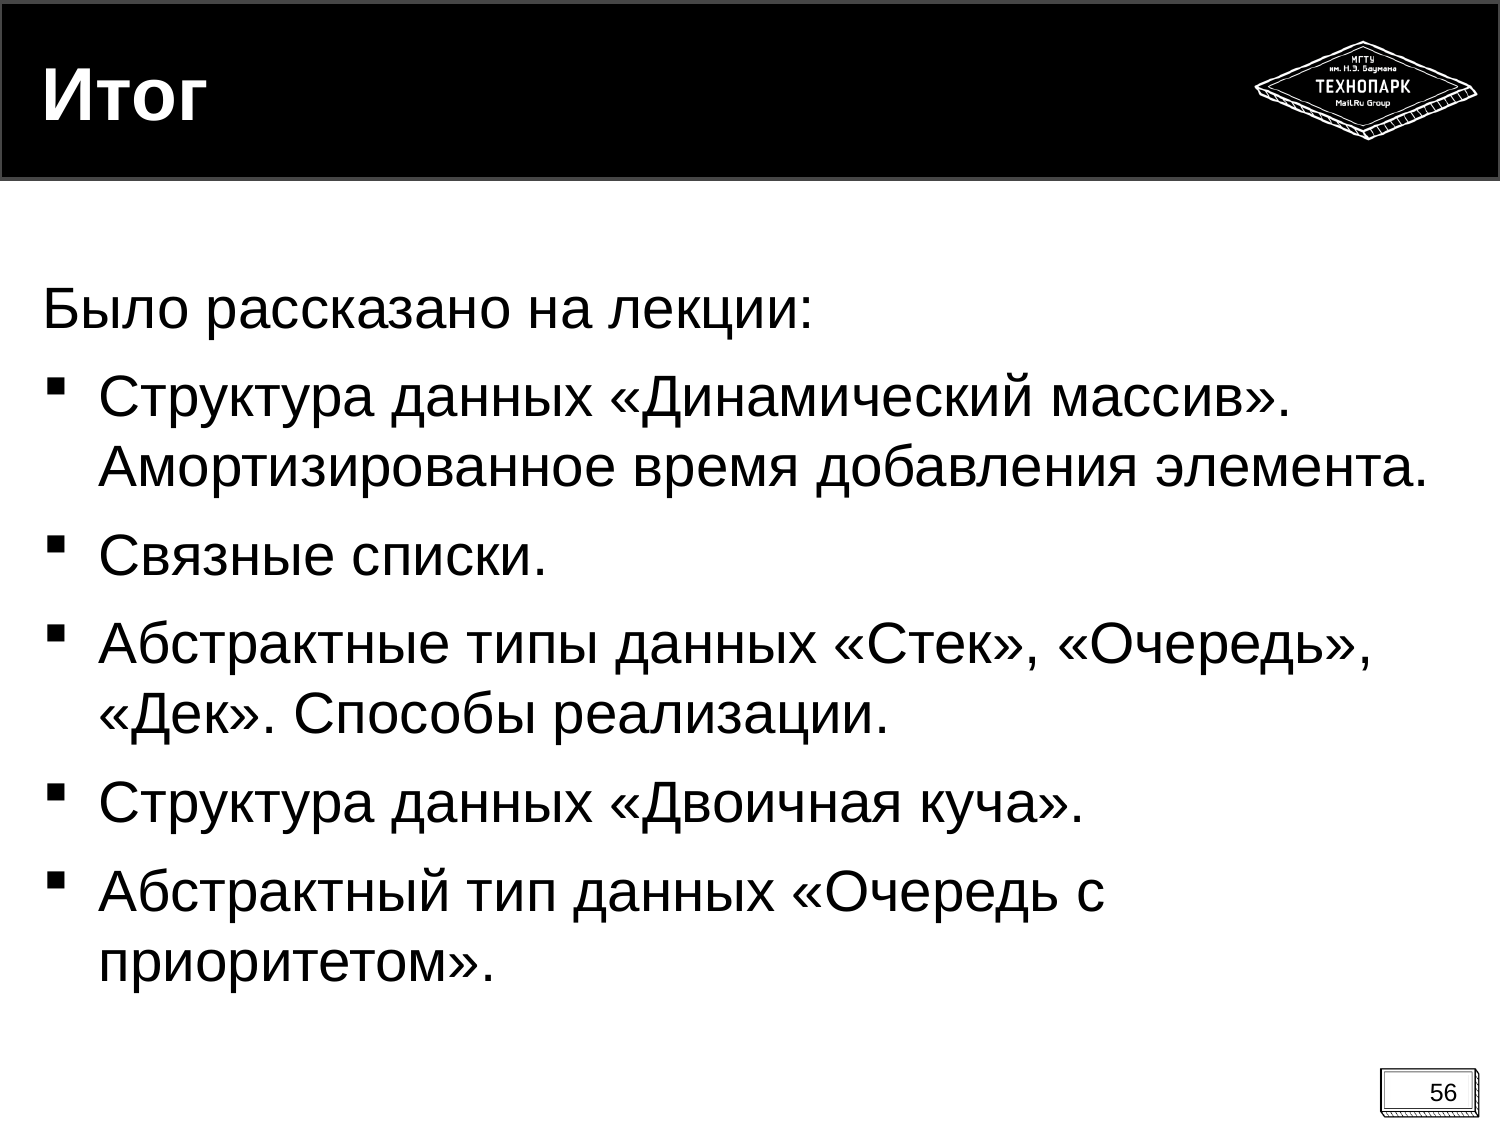

# Итог
Было рассказано на лекции:
Структура данных «Динамический массив». Амортизированное время добавления элемента.
Связные списки.
Абстрактные типы данных «Стек», «Очередь», «Дек». Способы реализации.
Структура данных «Двоичная куча».
Абстрактный тип данных «Очередь с приоритетом».
56